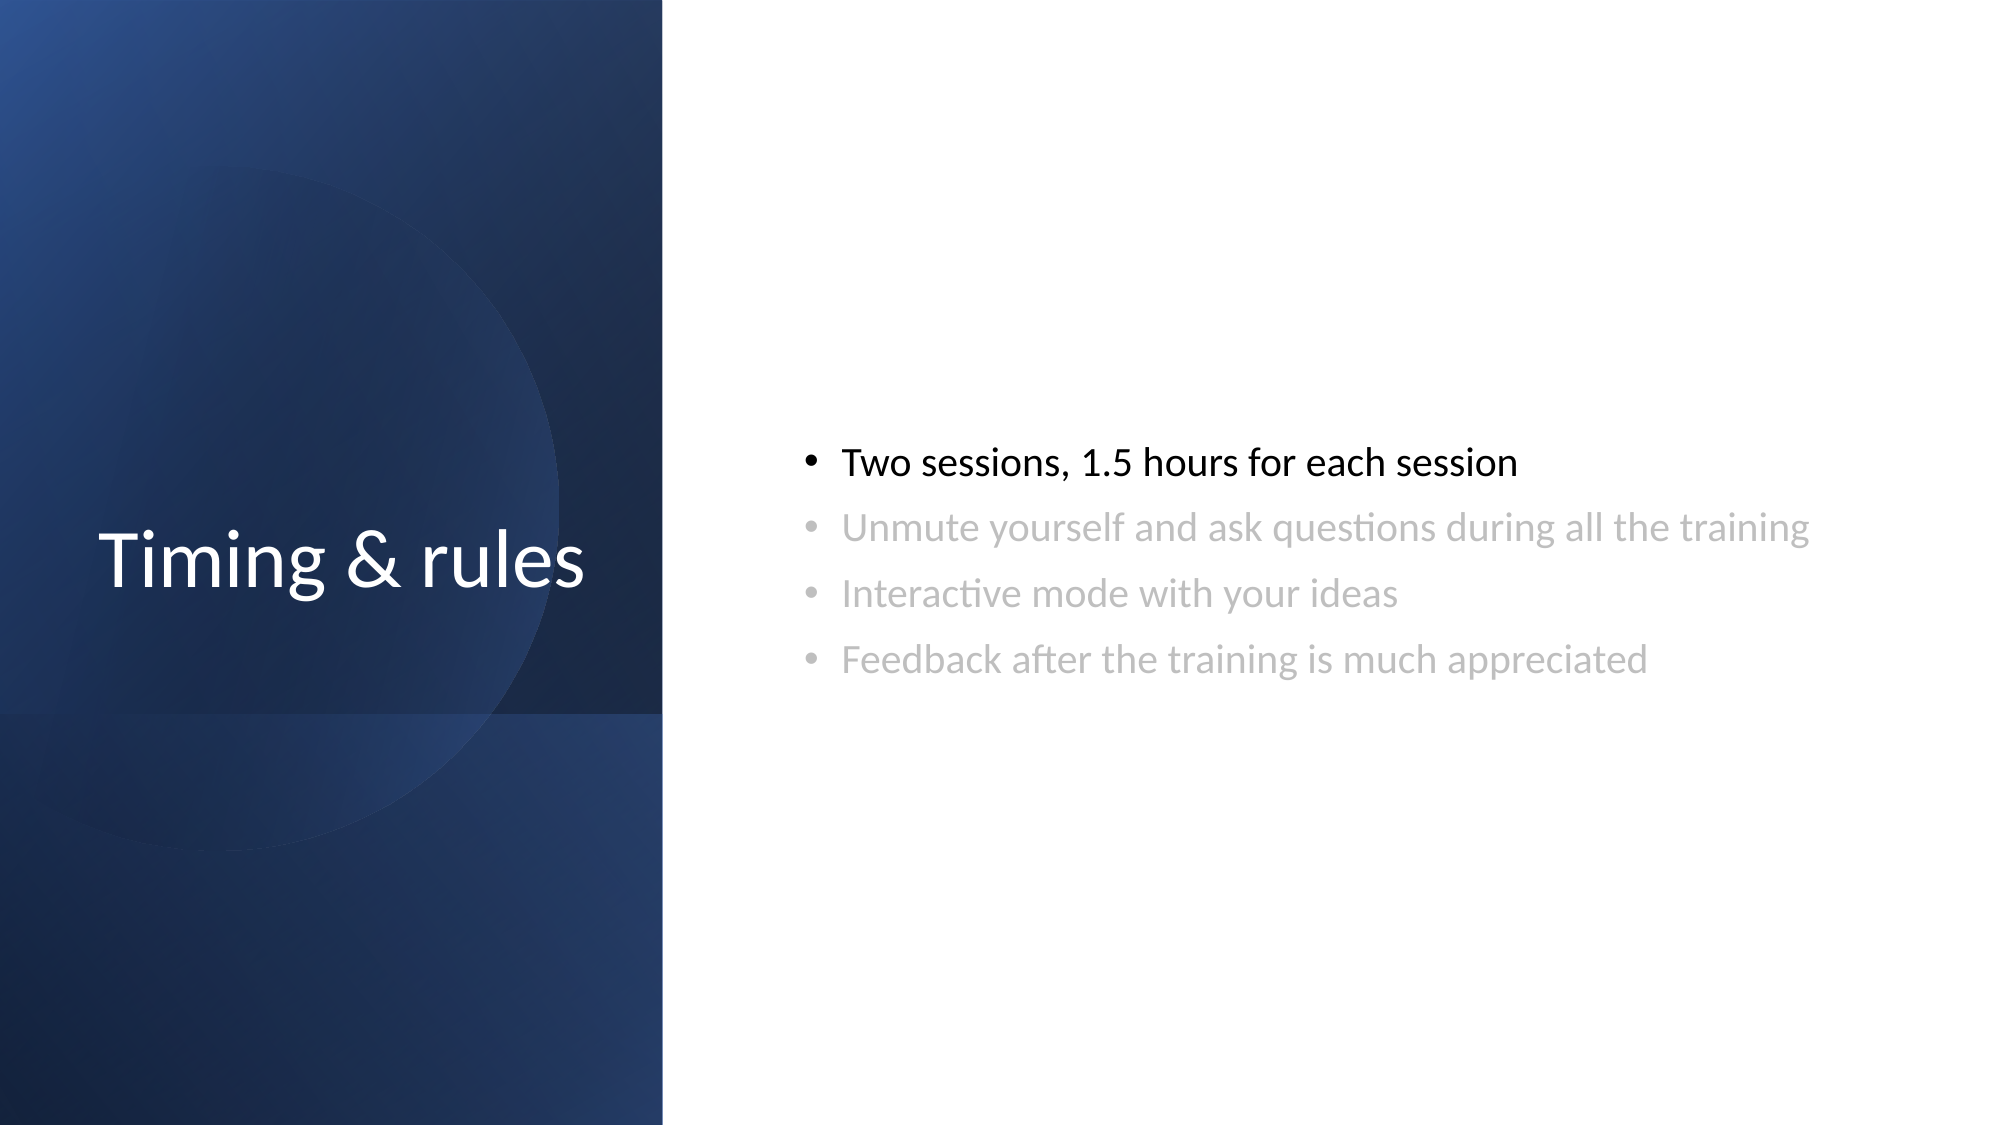

# Timing & rules
Two sessions, 1.5 hours for each session
Unmute yourself and ask questions during all the training
Interactive mode with your ideas
Feedback after the training is much appreciated